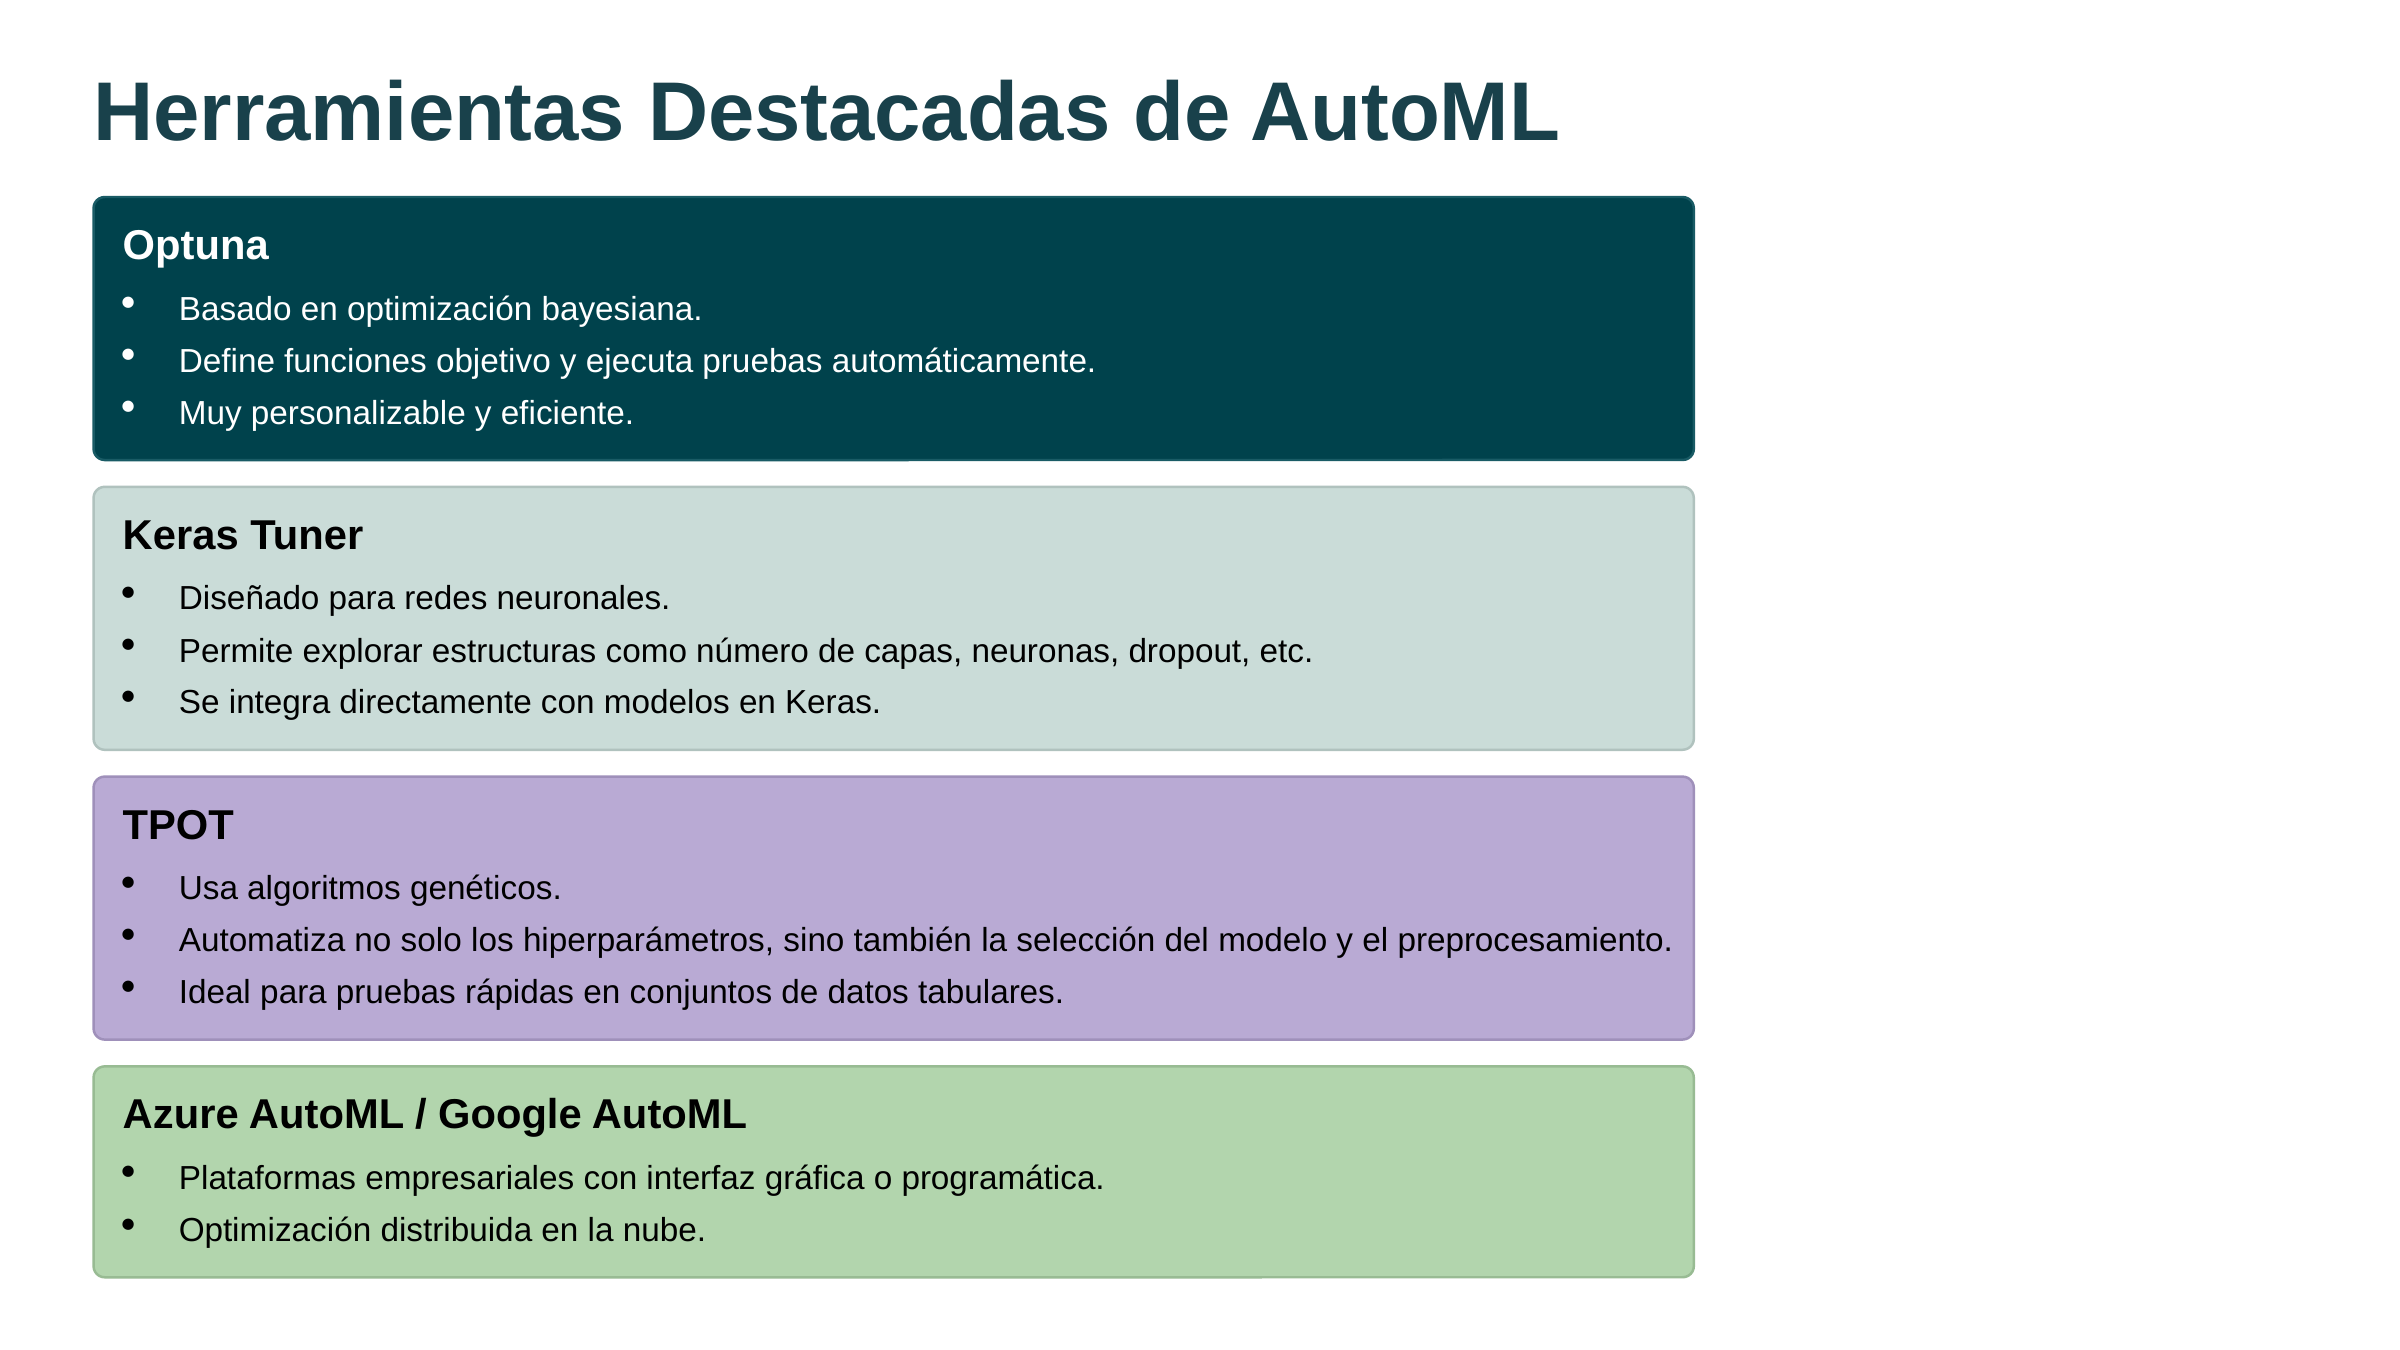

Herramientas Destacadas de AutoML

Optuna
Basado en optimización bayesiana.
Define funciones objetivo y ejecuta pruebas automáticamente.
Muy personalizable y eficiente.

Keras Tuner
Diseñado para redes neuronales.
Permite explorar estructuras como número de capas, neuronas, dropout, etc.
Se integra directamente con modelos en Keras.

TPOT
Usa algoritmos genéticos.
Automatiza no solo los hiperparámetros, sino también la selección del modelo y el preprocesamiento.
Ideal para pruebas rápidas en conjuntos de datos tabulares.

Azure AutoML / Google AutoML
Plataformas empresariales con interfaz gráfica o programática.
Optimización distribuida en la nube.